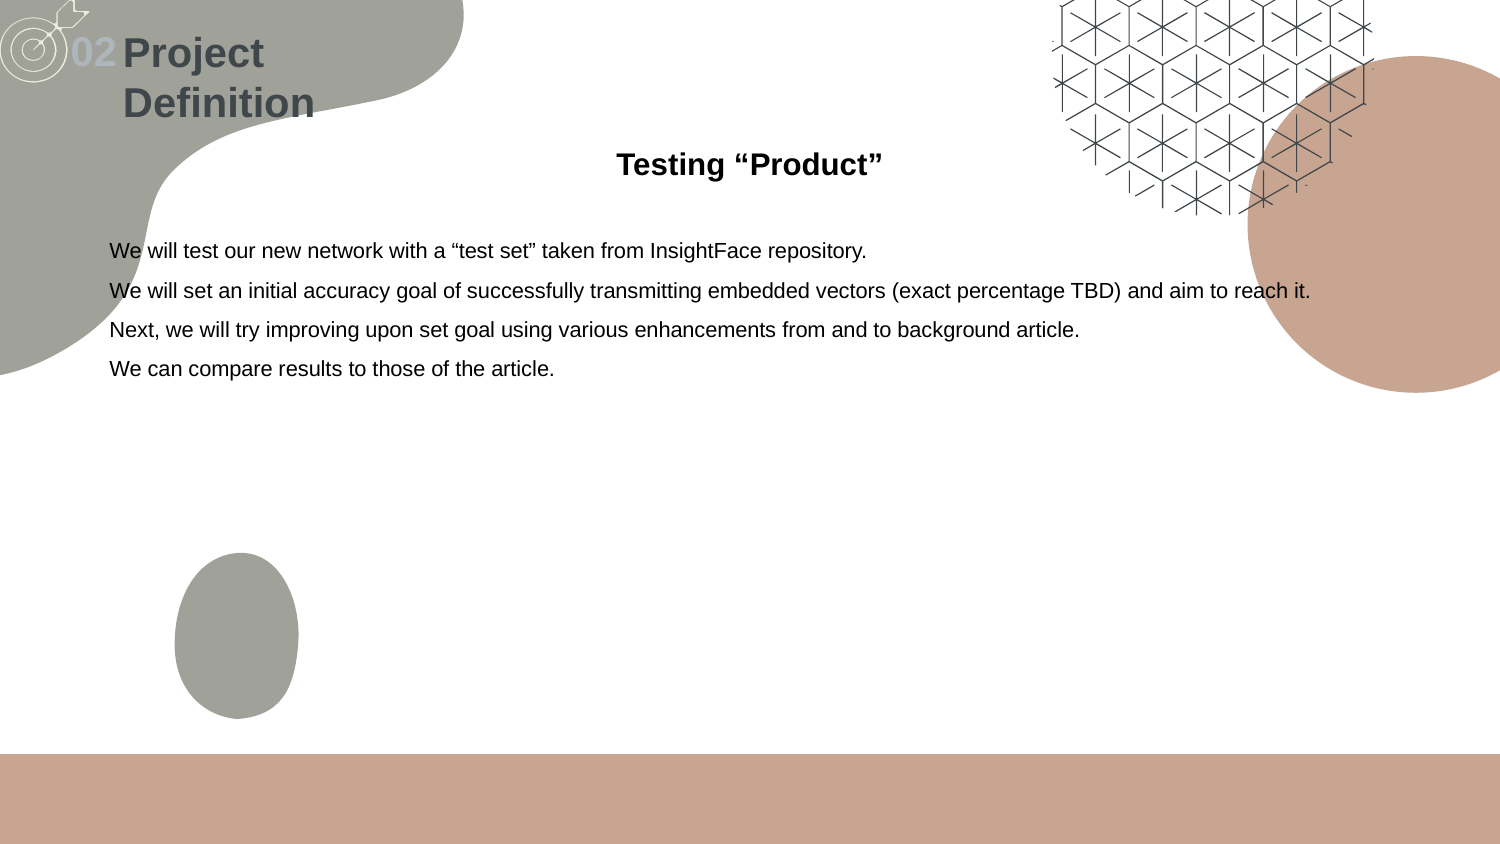

Project Definition
02
Testing “Product”
We will test our new network with a “test set” taken from InsightFace repository.
We will set an initial accuracy goal of successfully transmitting embedded vectors (exact percentage TBD) and aim to reach it.
Next, we will try improving upon set goal using various enhancements from and to background article.
We can compare results to those of the article.